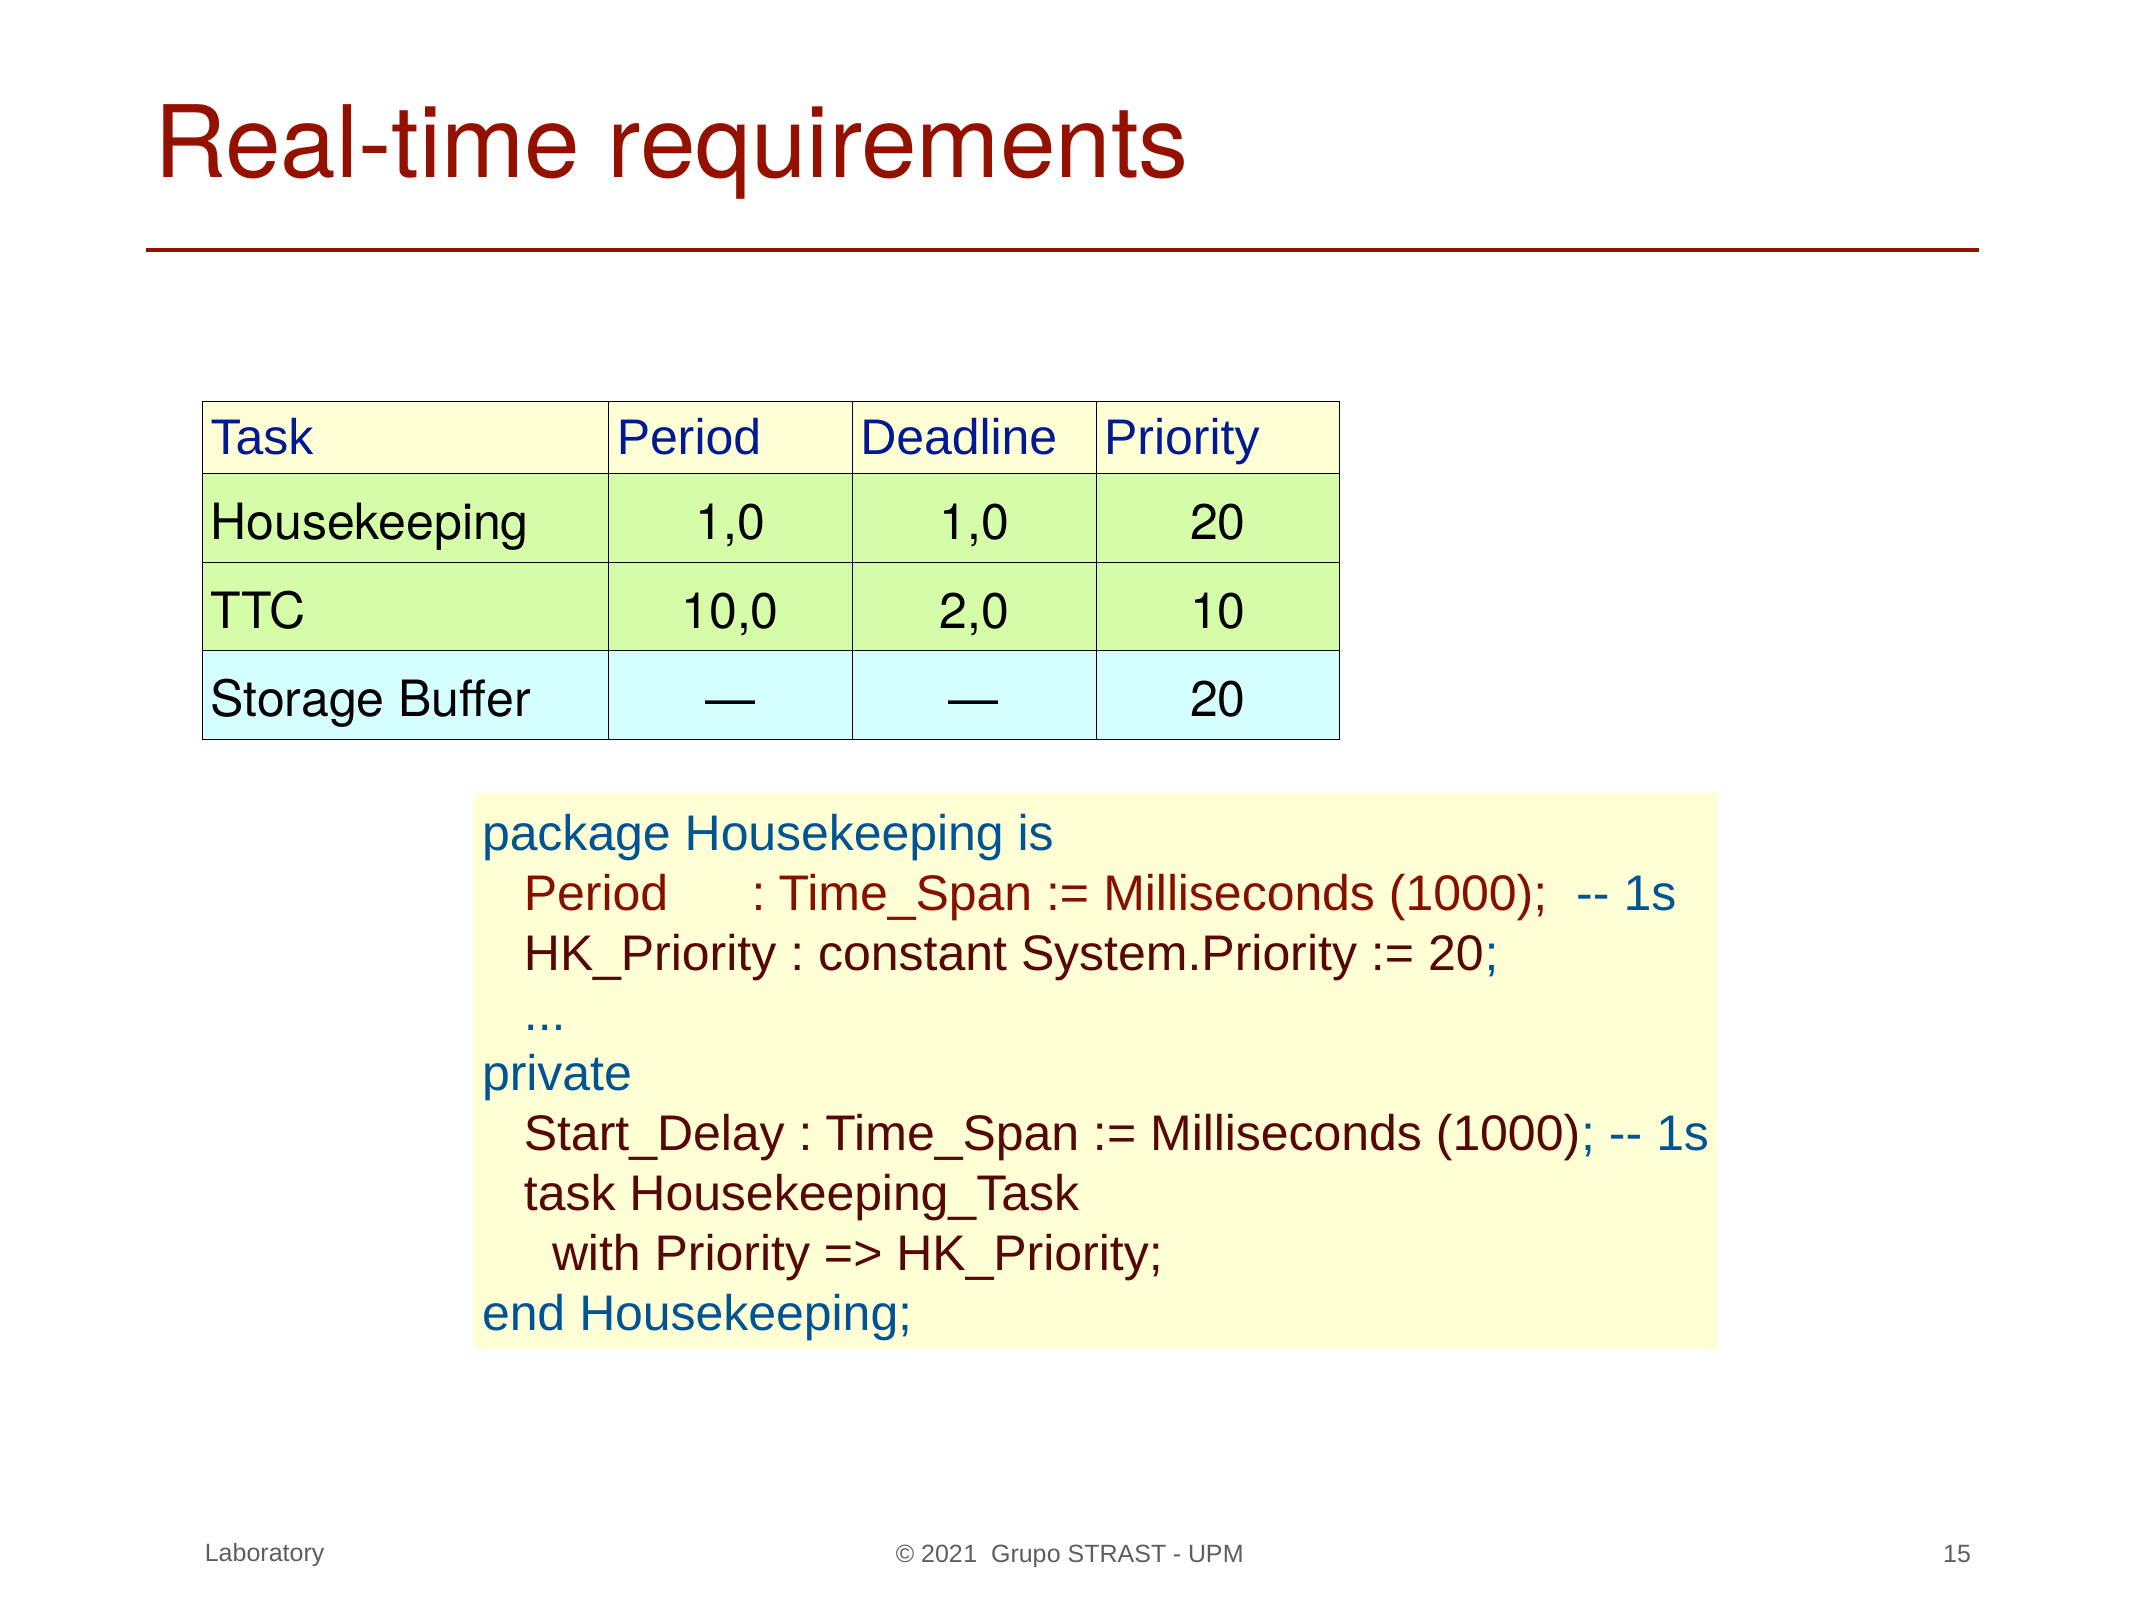

# Real-time requirements
| Task | Period | Deadline | Priority |
| --- | --- | --- | --- |
| Housekeeping | 1,0 | 1,0 | 20 |
| TTC | 10,0 | 2,0 | 10 |
| Storage Buffer | — | — | 20 |
package Housekeeping is
   Period      : Time_Span := Milliseconds (1000);  -- 1s
   HK_Priority : constant System.Priority := 20;
   ...
private
   Start_Delay : Time_Span := Milliseconds (1000); -- 1s
   task Housekeeping_Task
     with Priority => HK_Priority;
end Housekeeping;
15